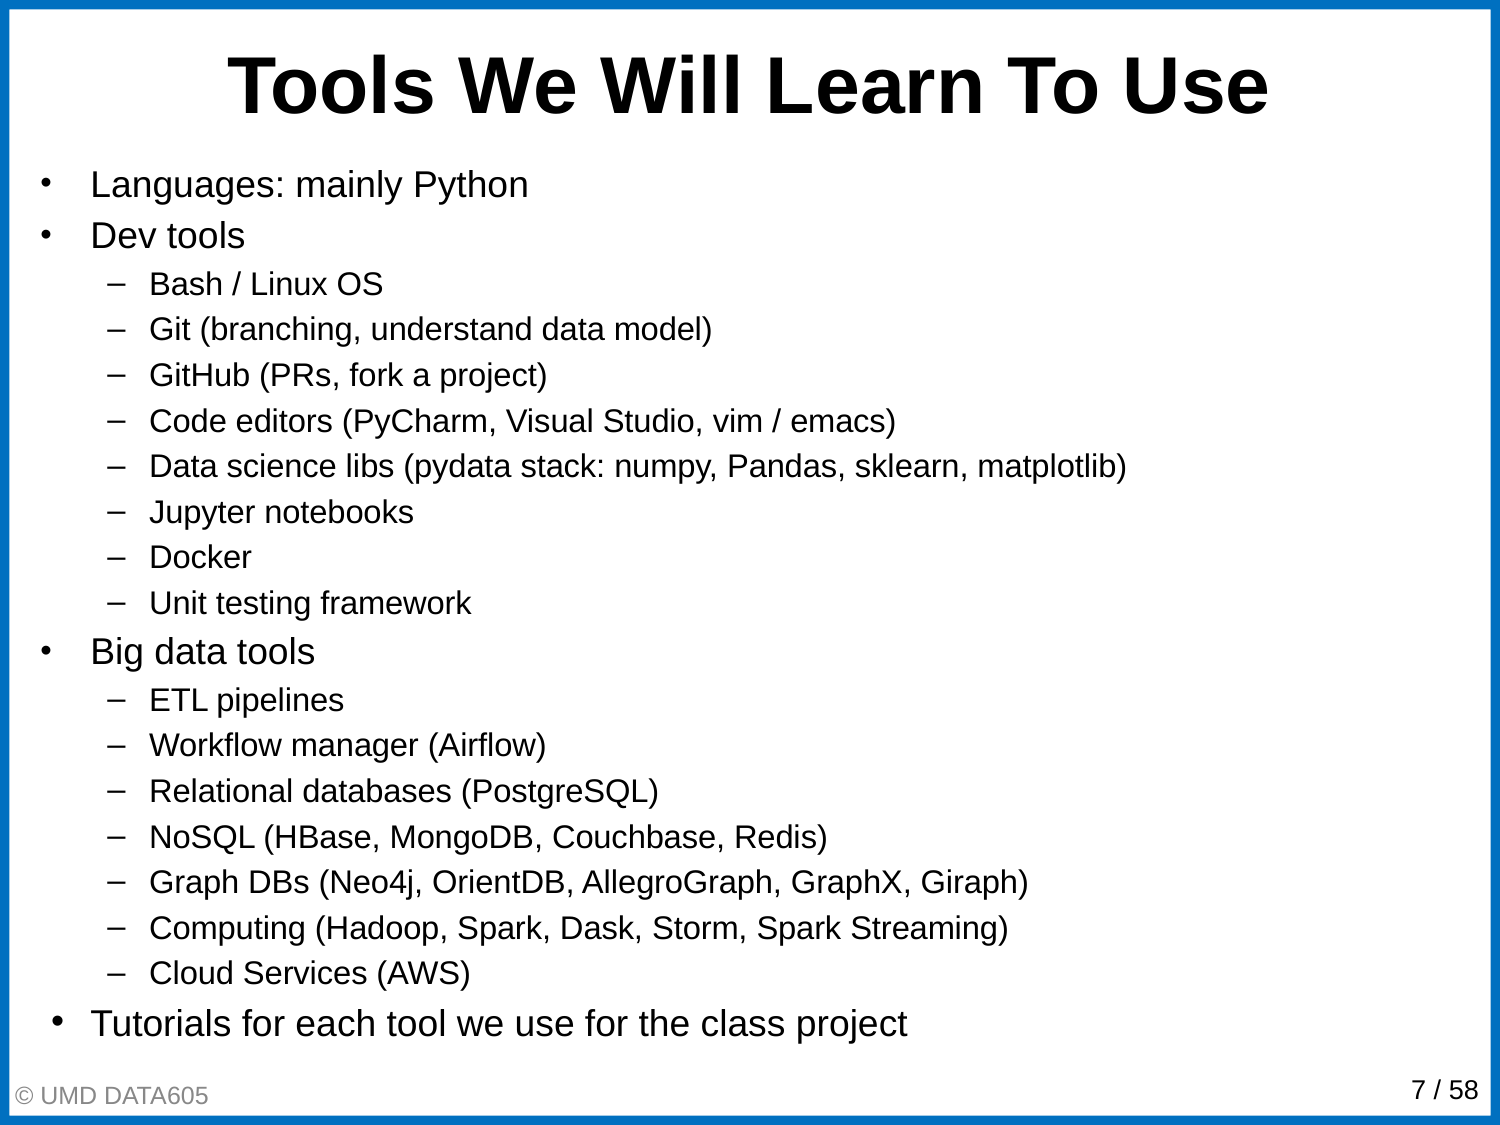

# Tools We Will Learn To Use
Languages: mainly Python
Dev tools
Bash / Linux OS
Git (branching, understand data model)
GitHub (PRs, fork a project)
Code editors (PyCharm, Visual Studio, vim / emacs)
Data science libs (pydata stack: numpy, Pandas, sklearn, matplotlib)
Jupyter notebooks
Docker
Unit testing framework
Big data tools
ETL pipelines
Workflow manager (Airflow)
Relational databases (PostgreSQL)
NoSQL (HBase, MongoDB, Couchbase, Redis)
Graph DBs (Neo4j, OrientDB, AllegroGraph, GraphX, Giraph)
Computing (Hadoop, Spark, Dask, Storm, Spark Streaming)
Cloud Services (AWS)
Tutorials for each tool we use for the class project
© UMD DATA605
7 / 58